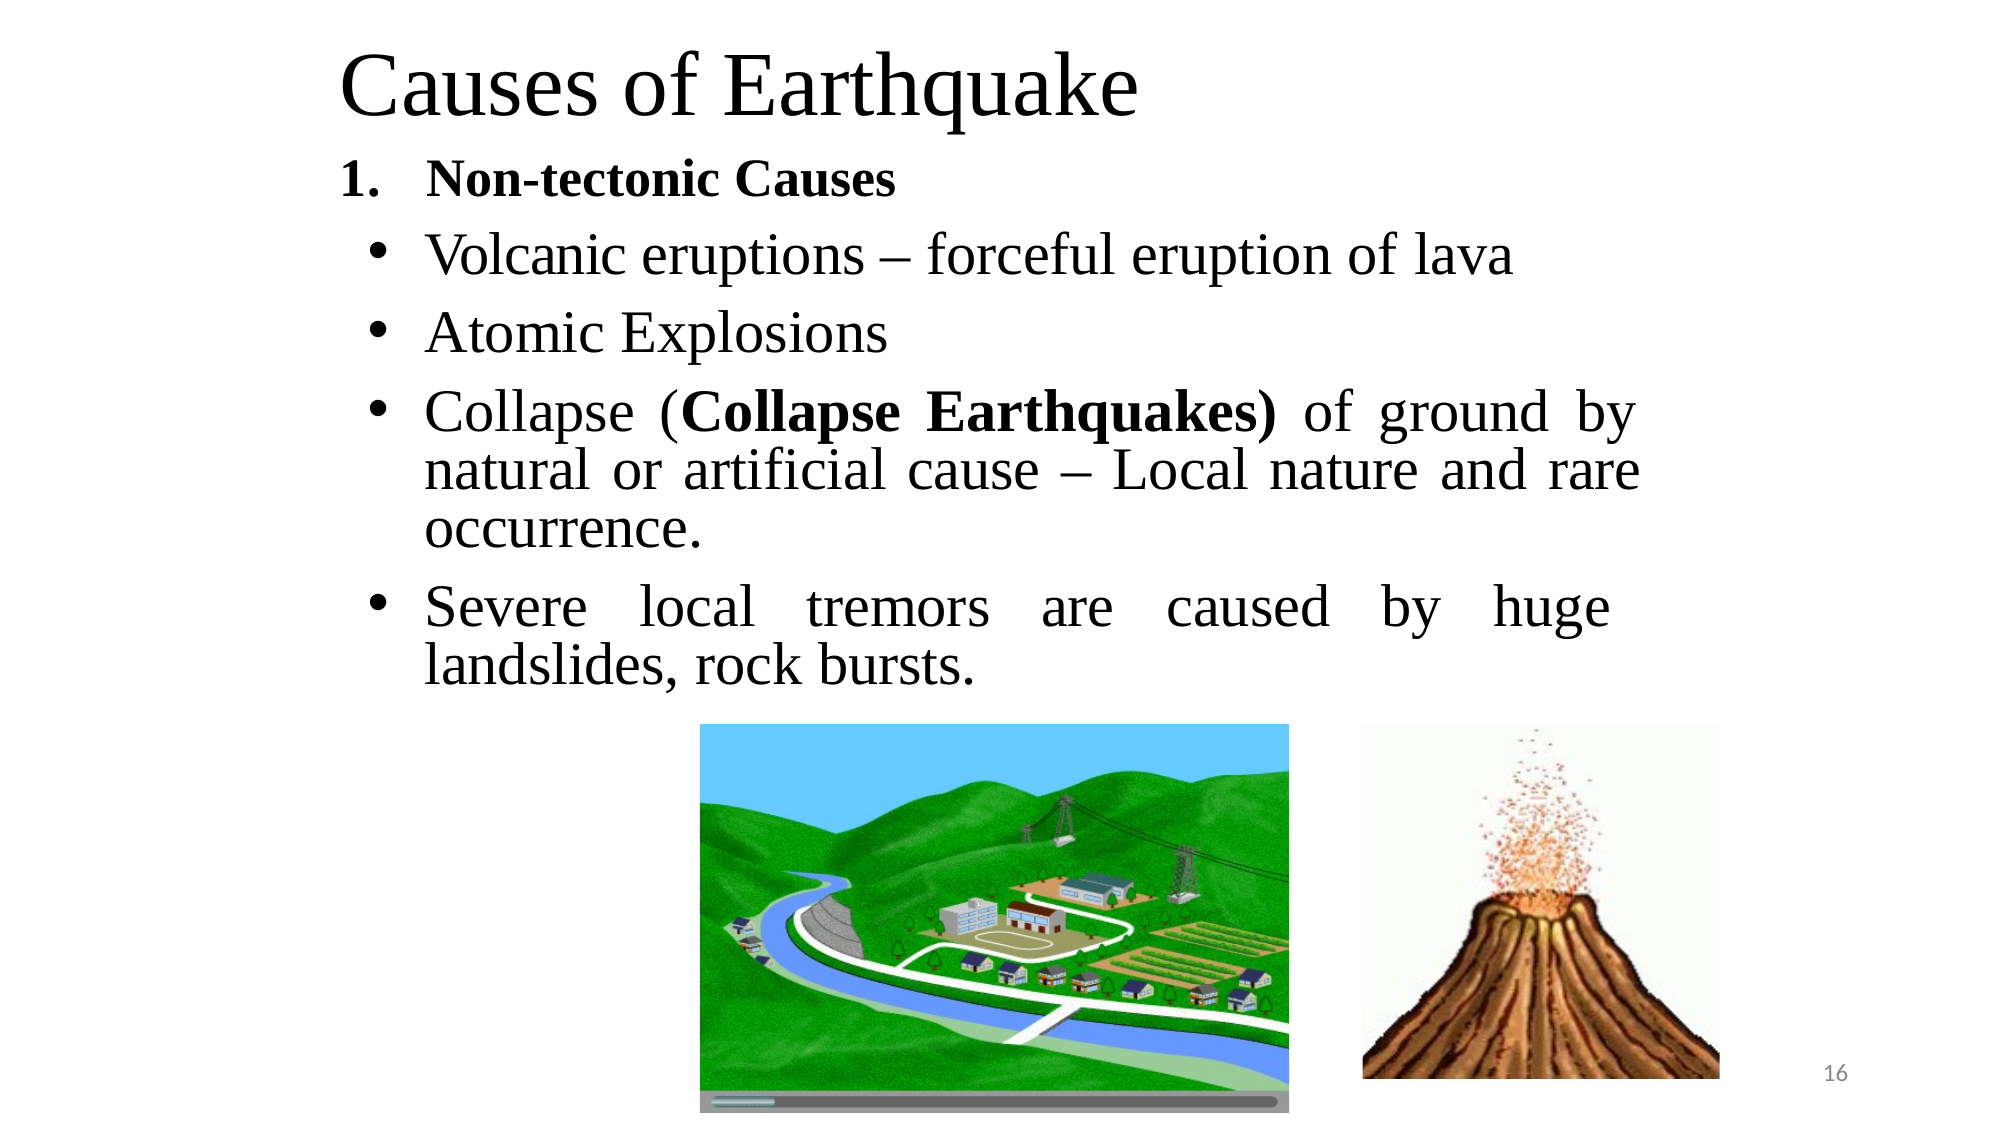

# Causes of Earthquake
1.	Non-tectonic Causes
Volcanic eruptions – forceful eruption of lava
Atomic Explosions
Collapse (Collapse Earthquakes) of ground by  natural or artificial cause – Local nature and rare  occurrence.
Severe local tremors are caused by huge  landslides, rock bursts.

16